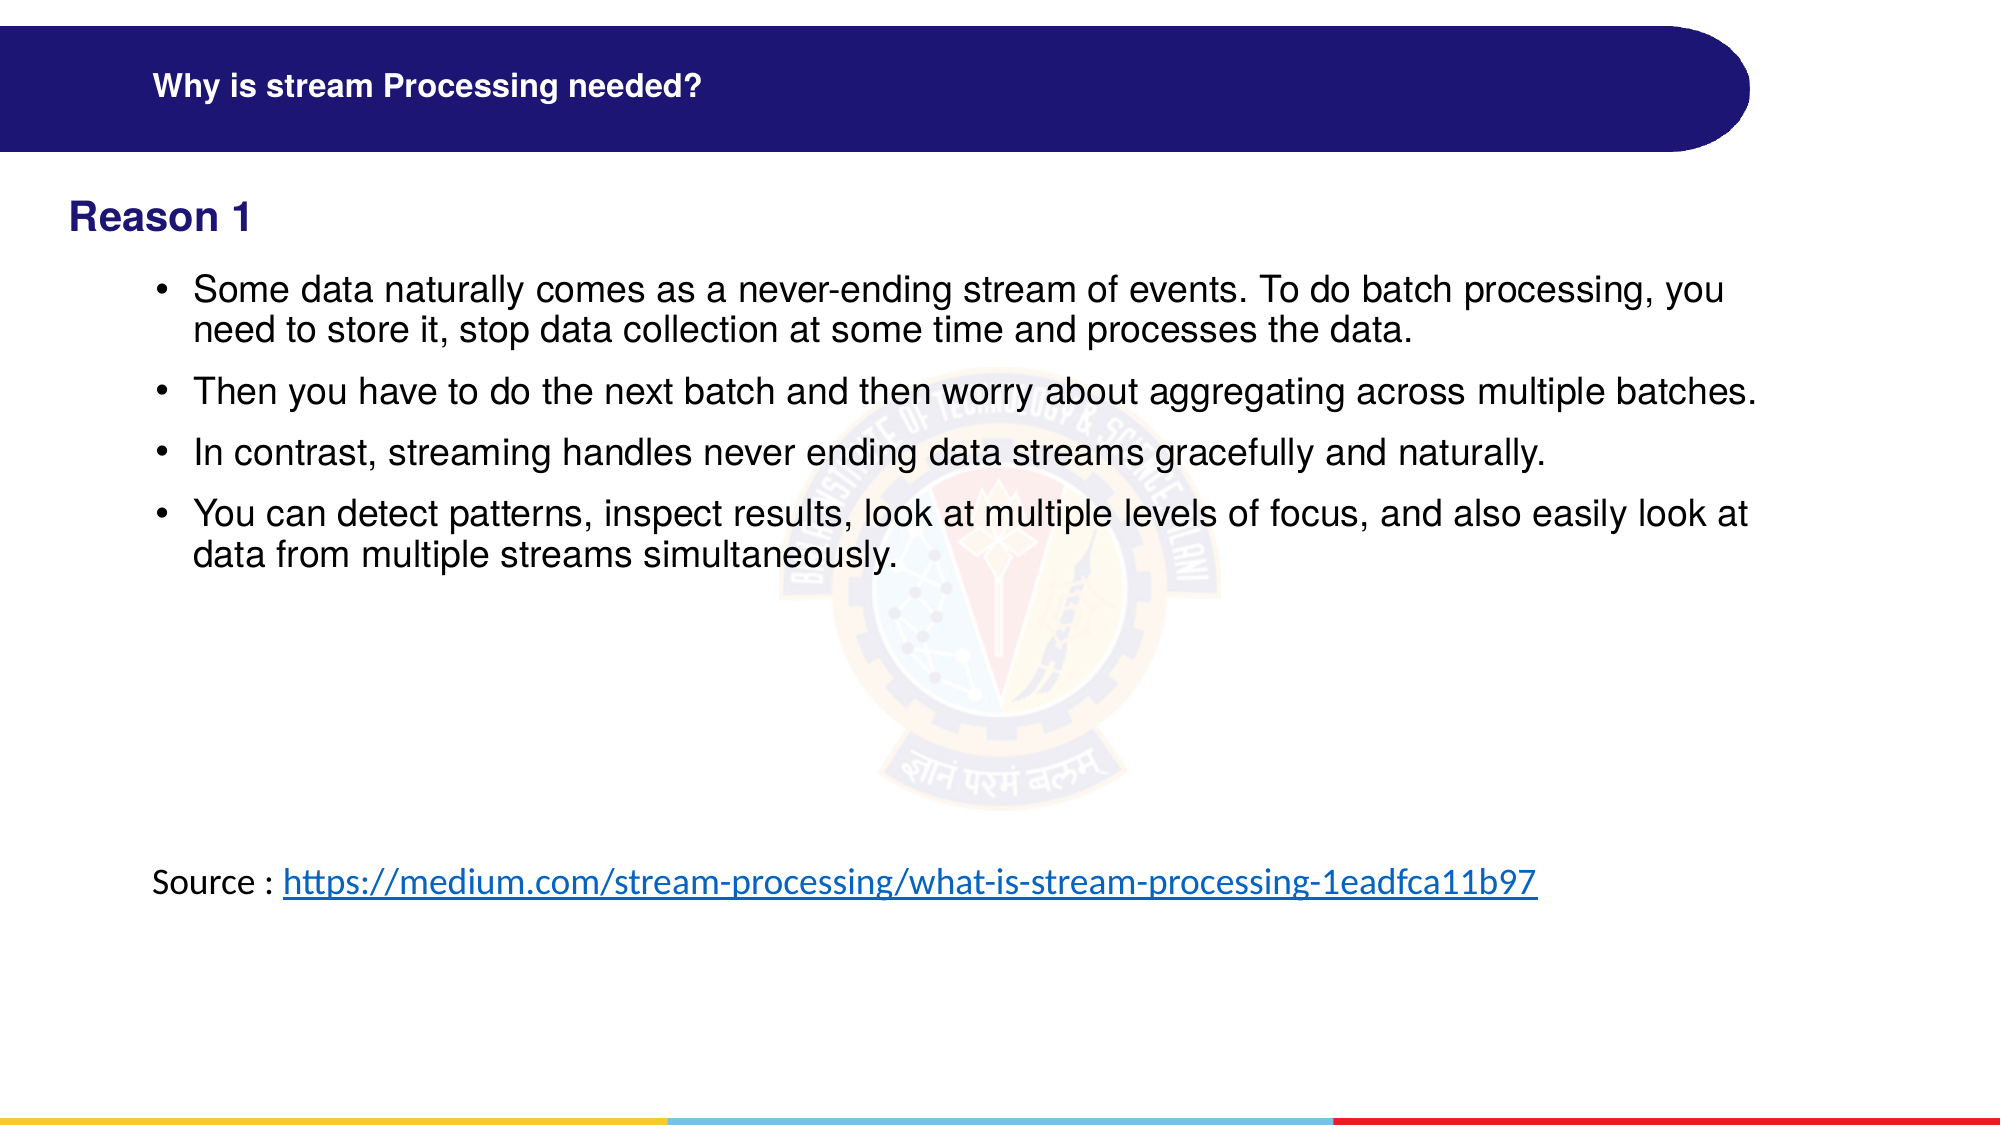

# Why is stream Processing needed?
Reason 1
Some data naturally comes as a never-ending stream of events. To do batch processing, you need to store it, stop data collection at some time and processes the data.
Then you have to do the next batch and then worry about aggregating across multiple batches.
In contrast, streaming handles never ending data streams gracefully and naturally.
You can detect patterns, inspect results, look at multiple levels of focus, and also easily look at data from multiple streams simultaneously.

Source : https://medium.com/stream-processing/what-is-stream-processing-1eadfca11b97